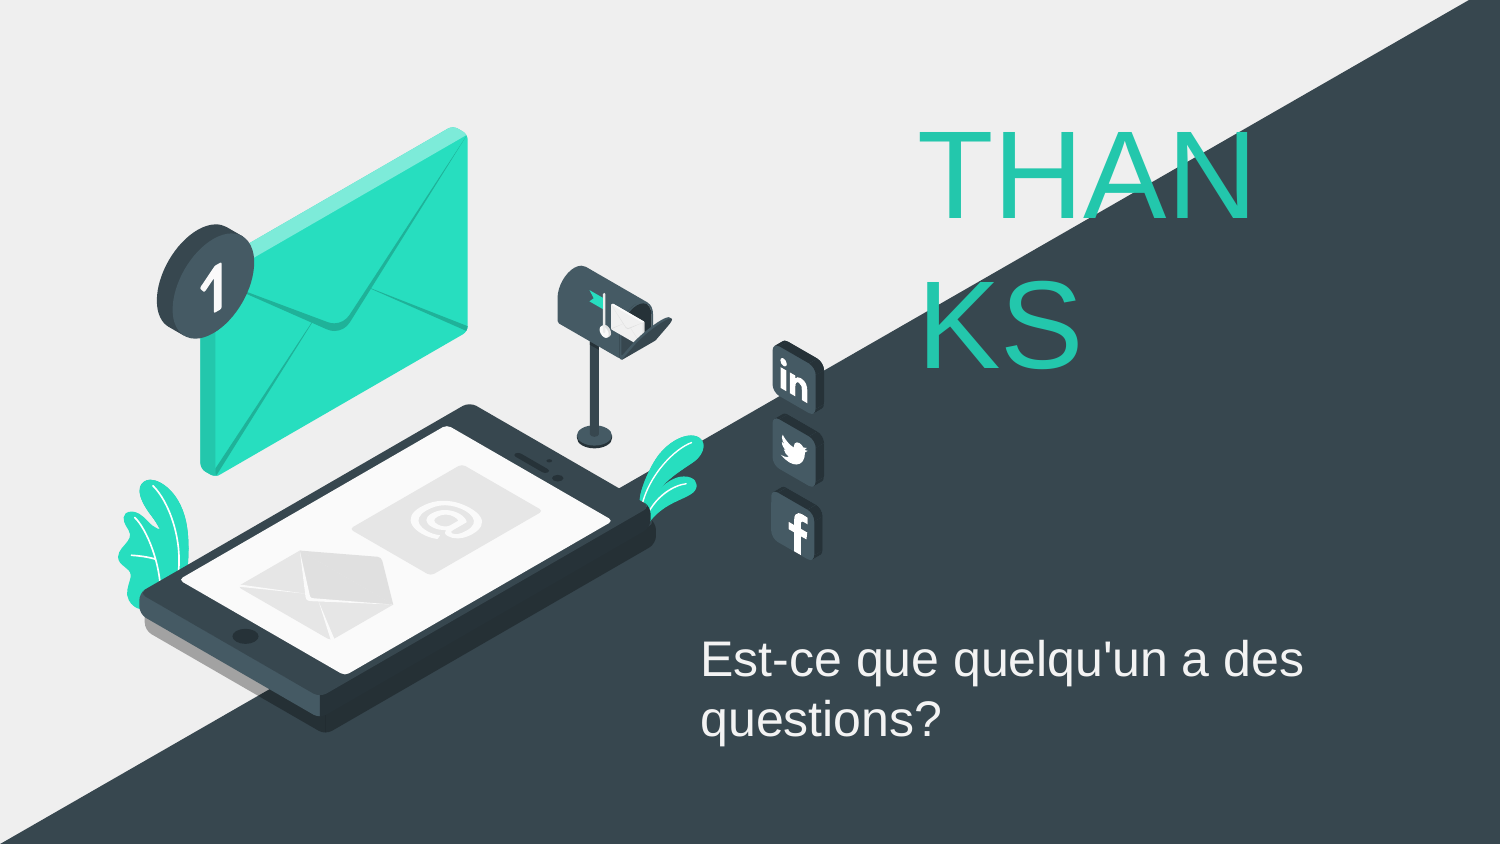

# THANKS

Est-ce que quelqu'un a des questions?